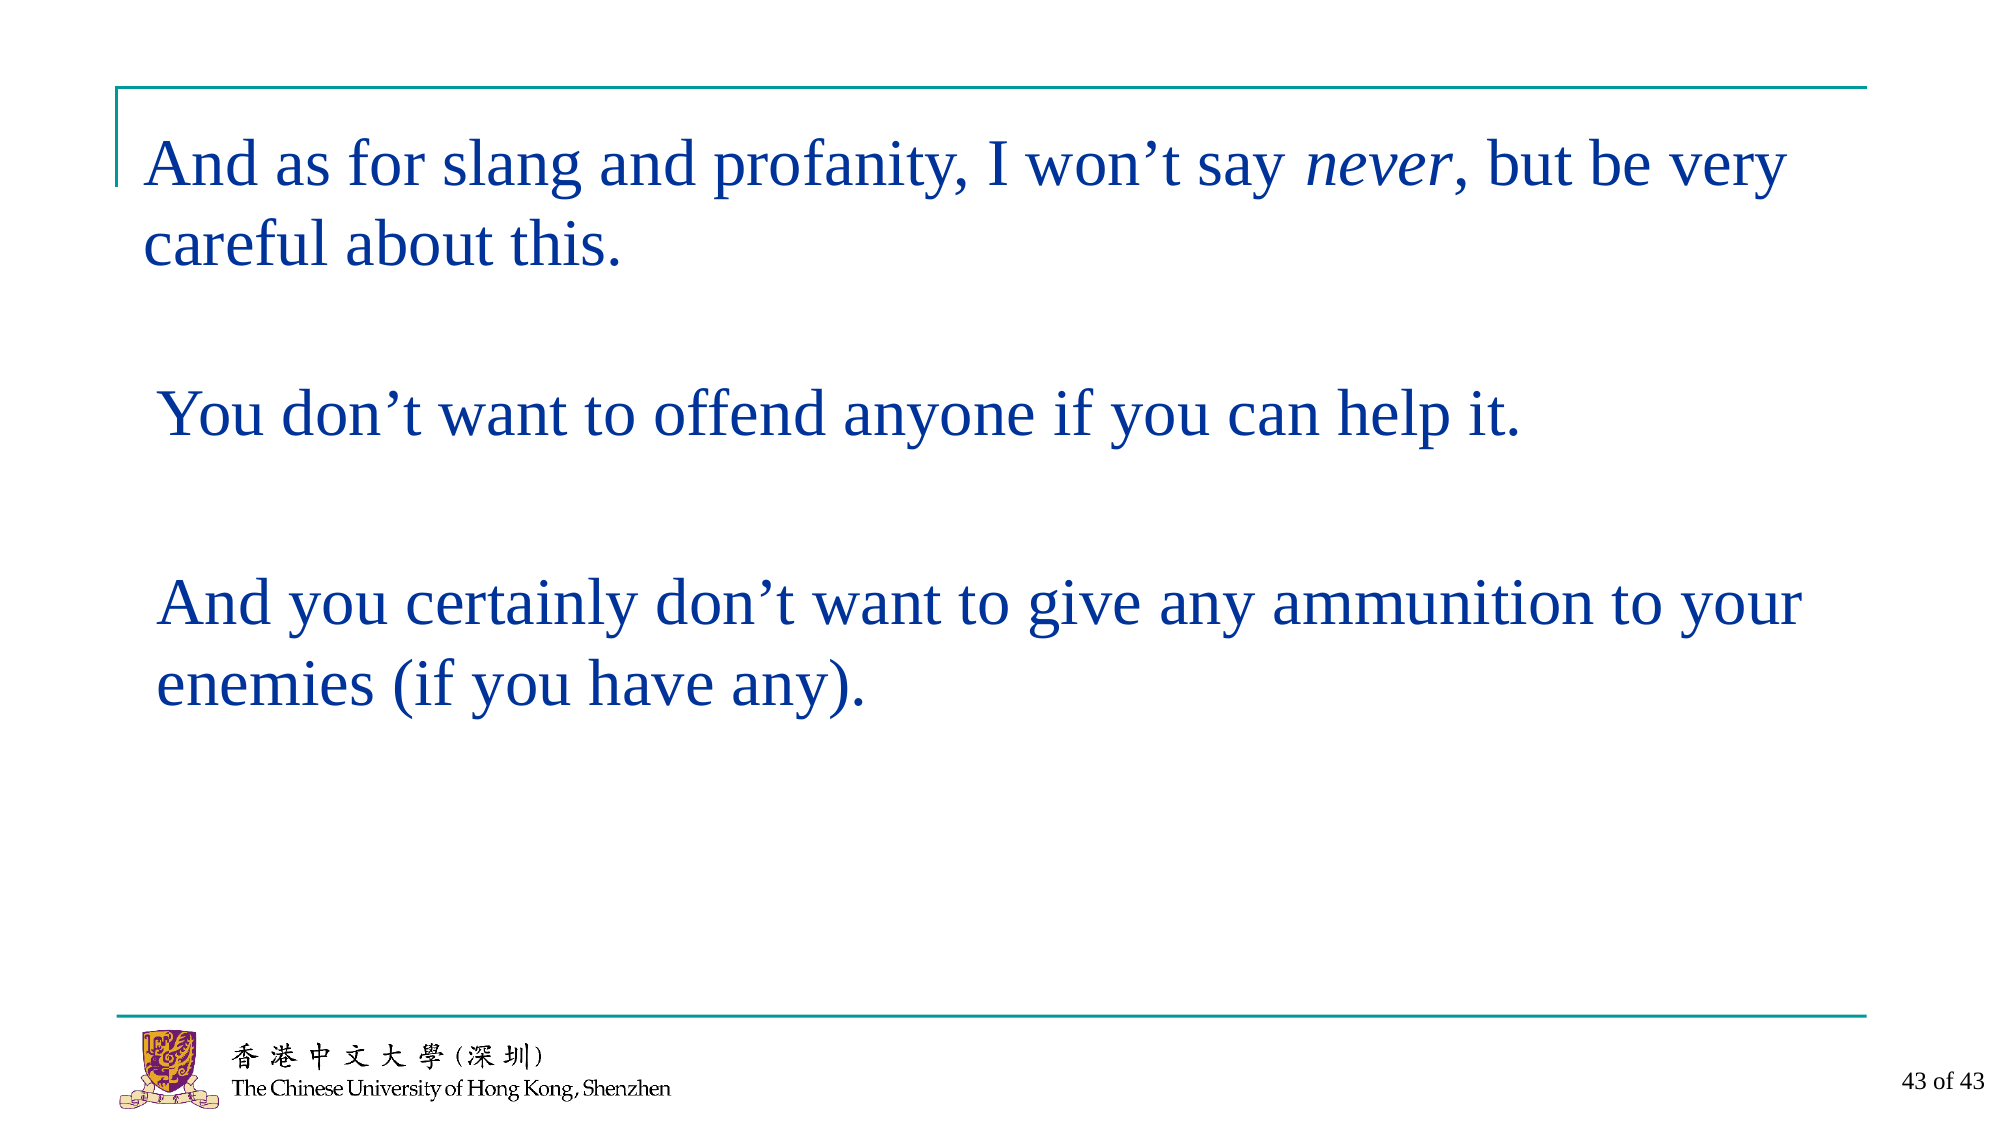

And as for slang and profanity, I won’t say never, but be very careful about this.
You don’t want to offend anyone if you can help it.
And you certainly don’t want to give any ammunition to your enemies (if you have any).
43 of 43